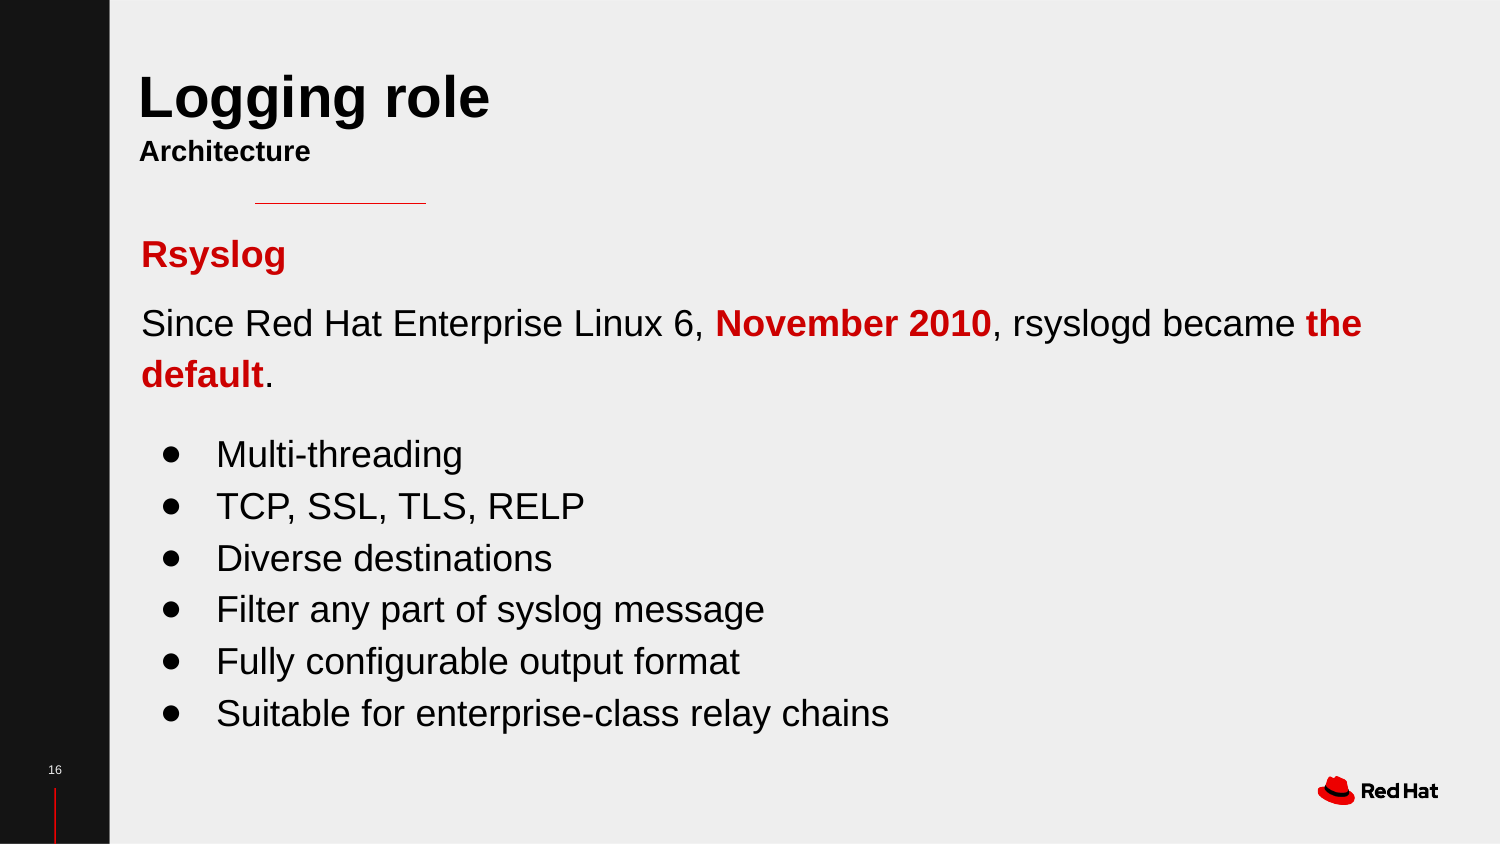

# Logging role
Architecture
Rsyslog
Since Red Hat Enterprise Linux 6, November 2010, rsyslogd became the default.

Multi-threading
TCP, SSL, TLS, RELP
Diverse destinations
Filter any part of syslog message
Fully configurable output format
Suitable for enterprise-class relay chains
16